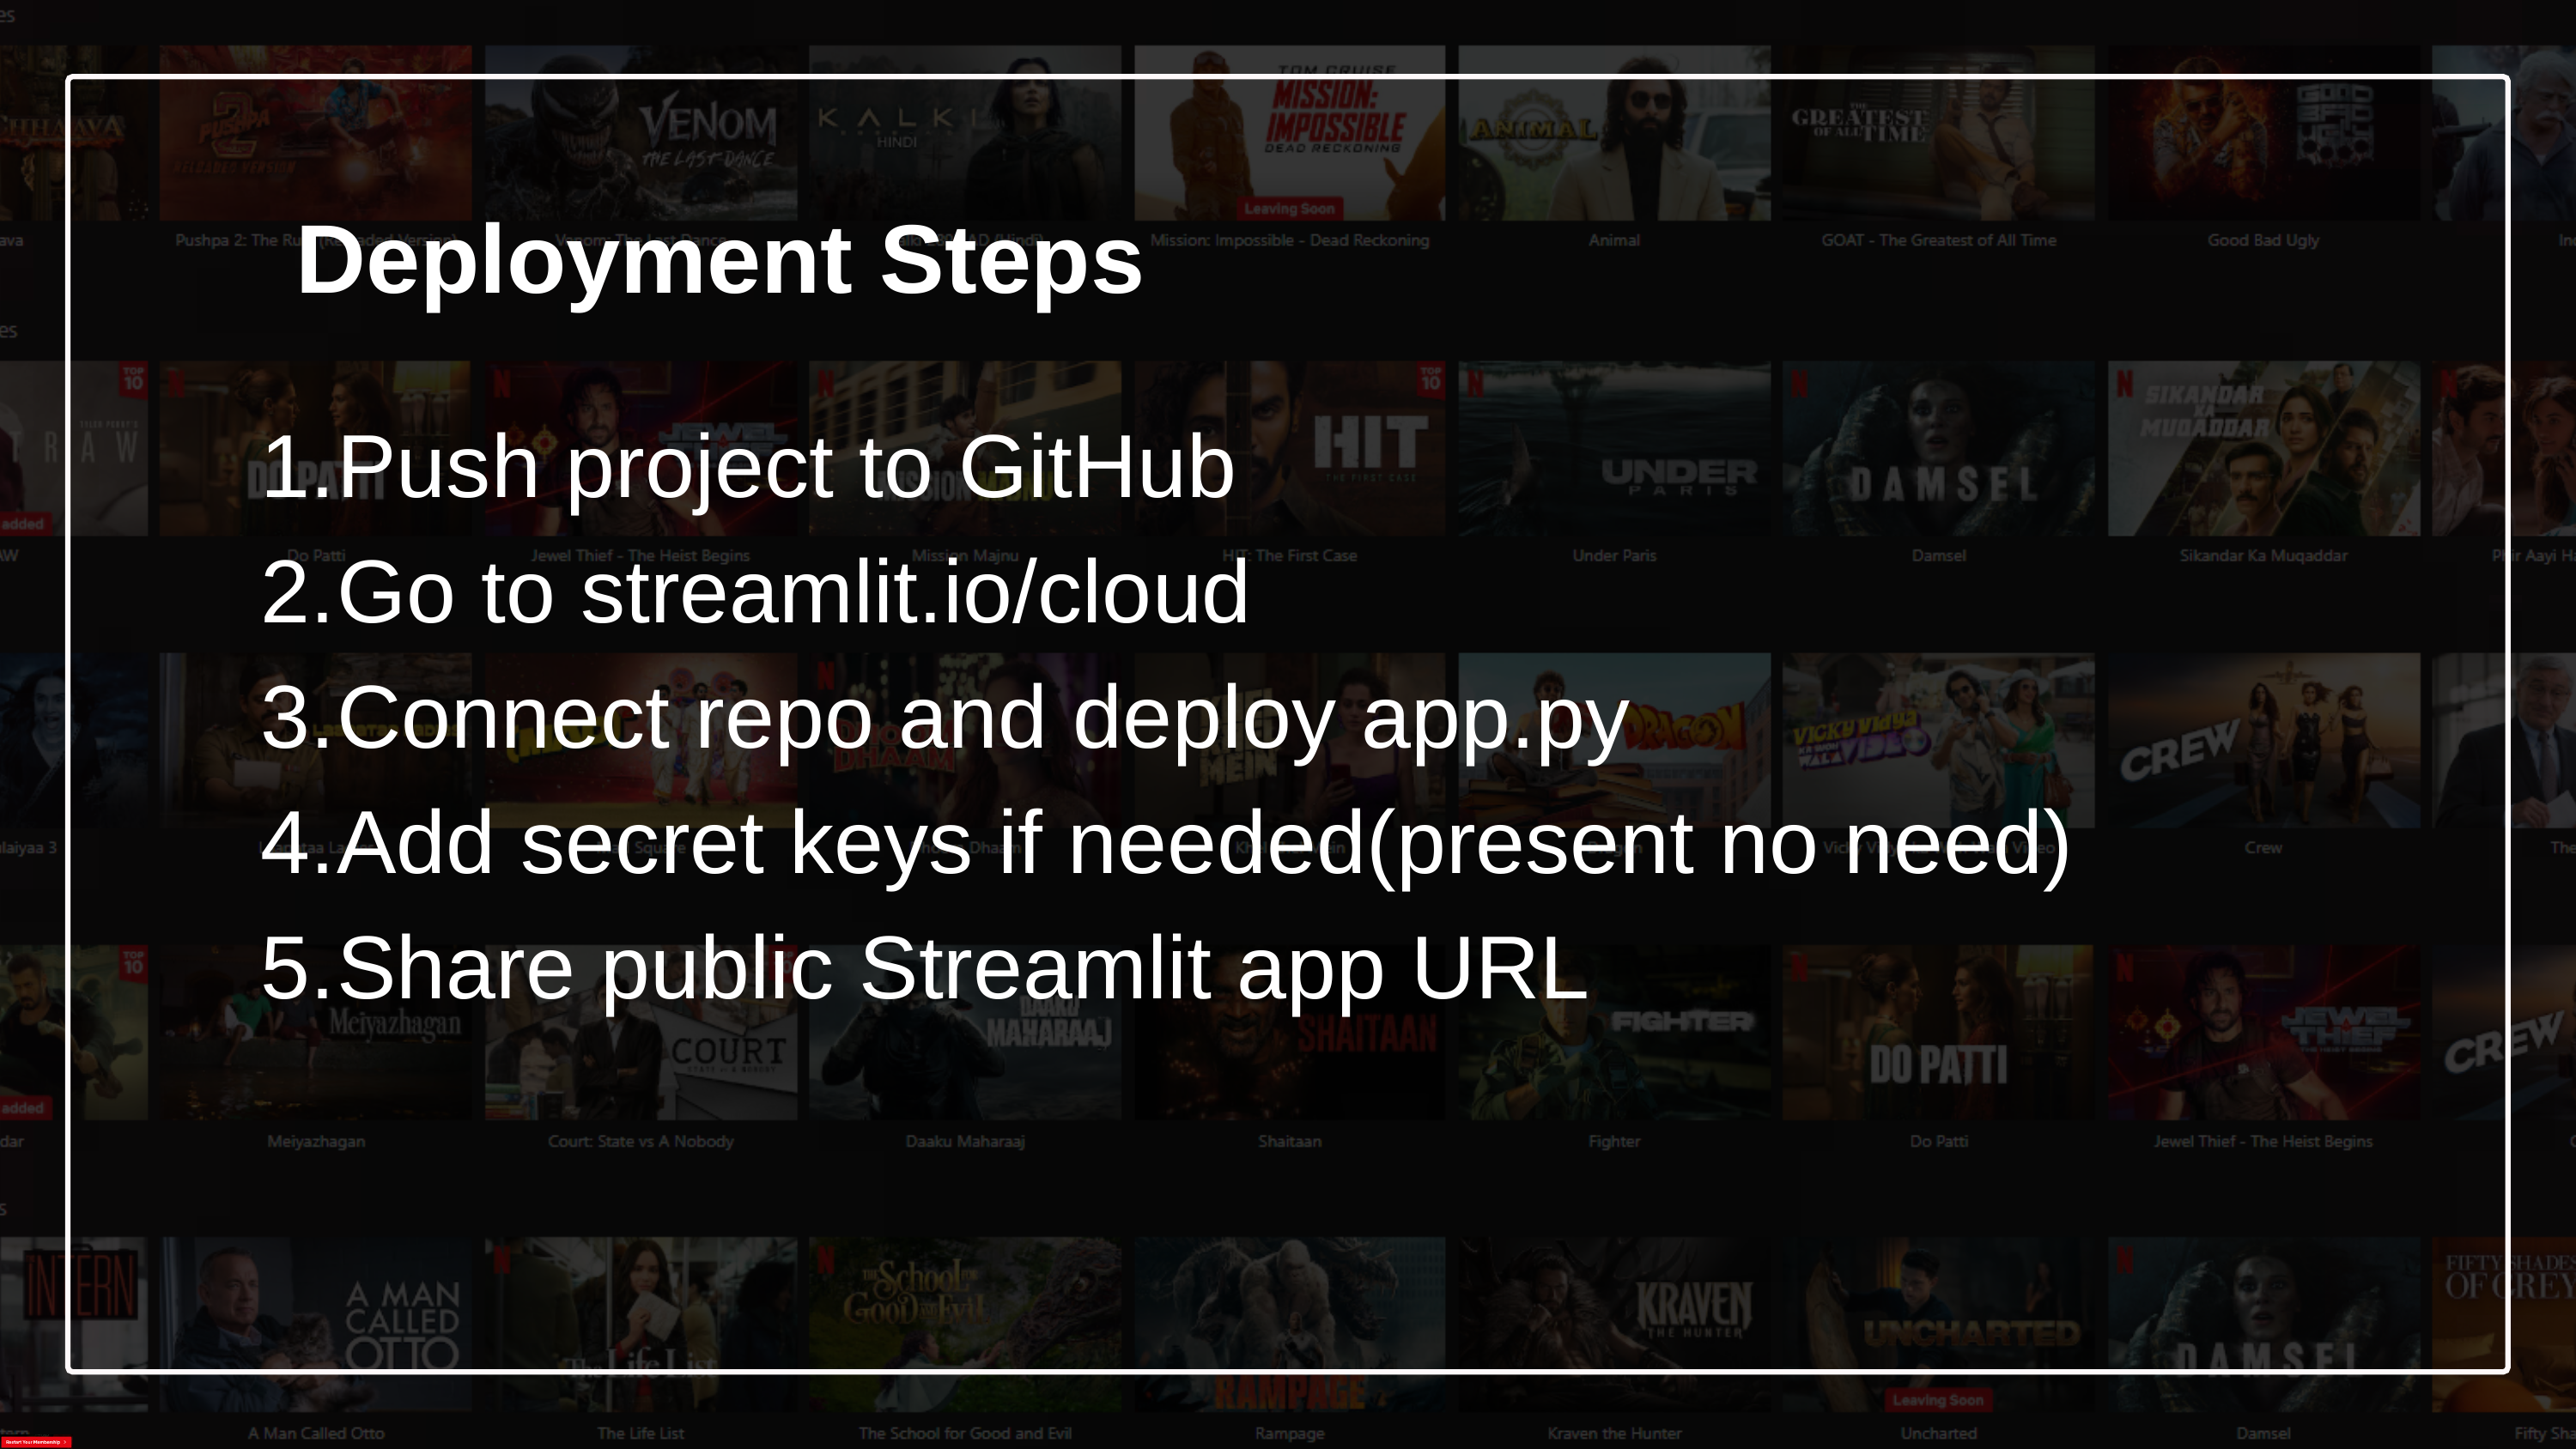

Deployment Steps
Push project to GitHub
Go to streamlit.io/cloud
Connect repo and deploy app.py
Add secret keys if needed(present no need)
Share public Streamlit app URL